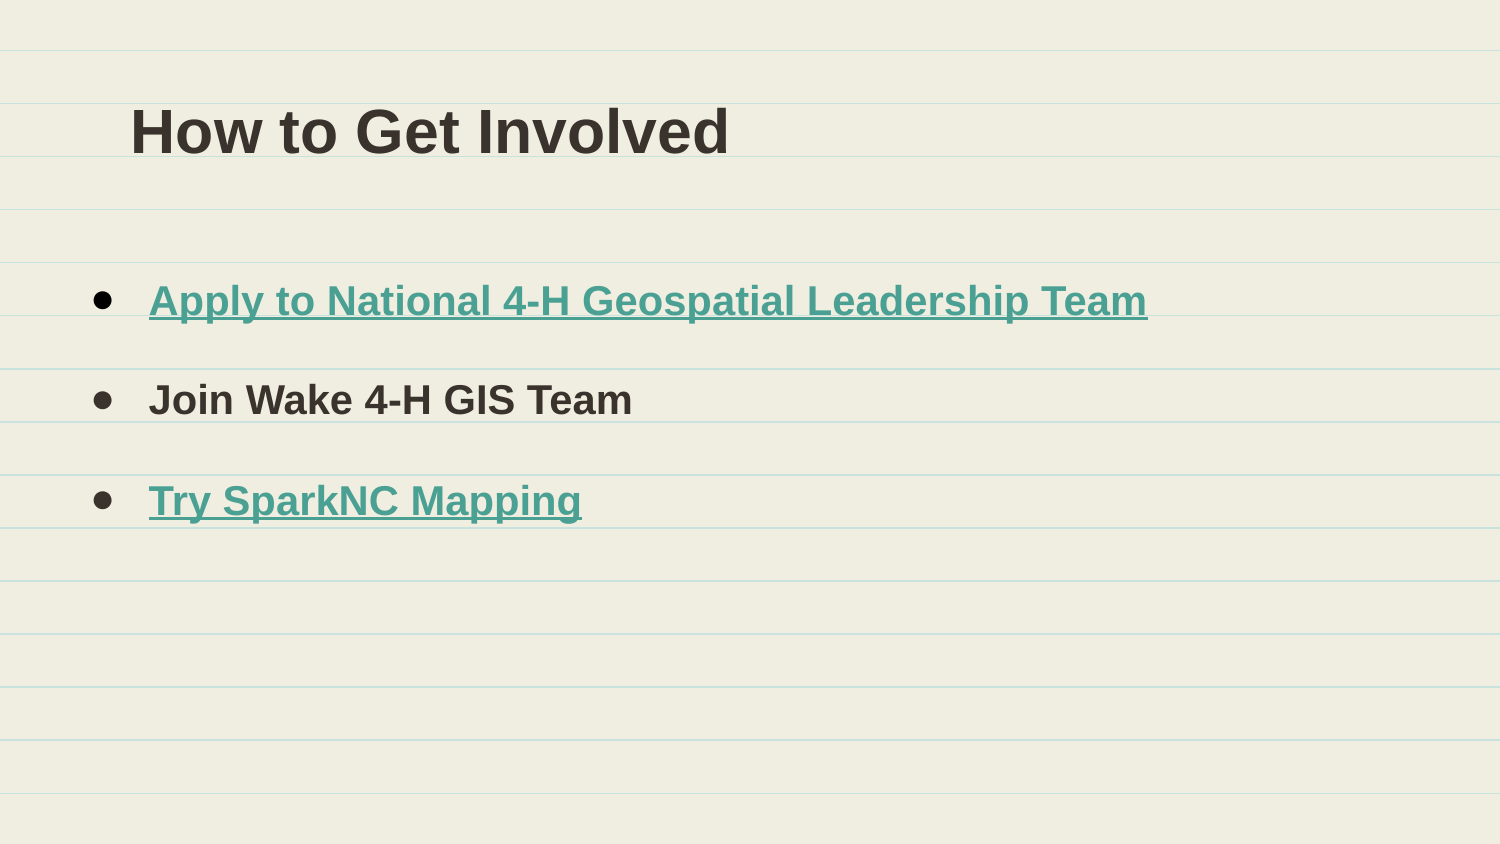

# How to Get Involved
Apply to National 4-H Geospatial Leadership Team
Join Wake 4-H GIS Team
Try SparkNC Mapping